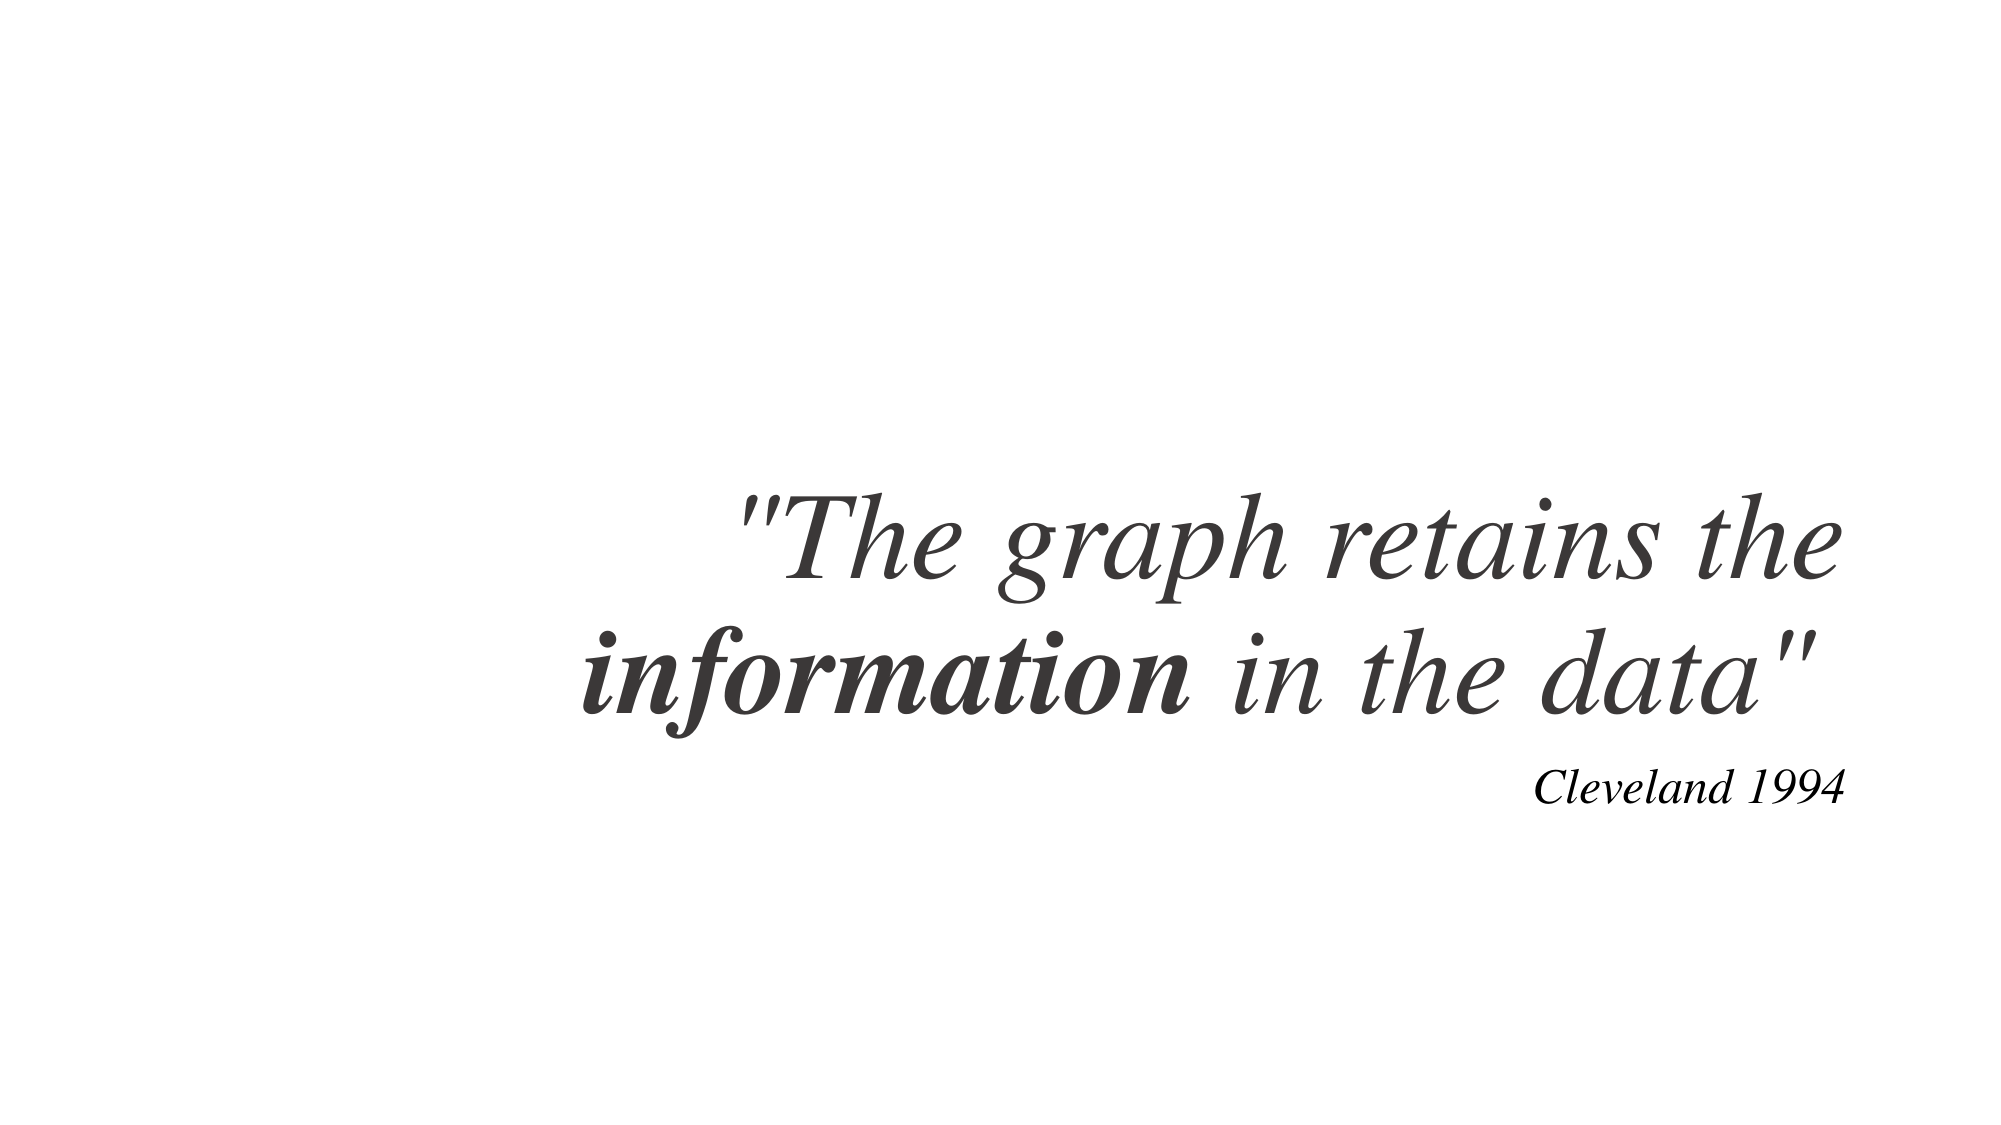

# "The graph retains the information in the data"
Cleveland 1994